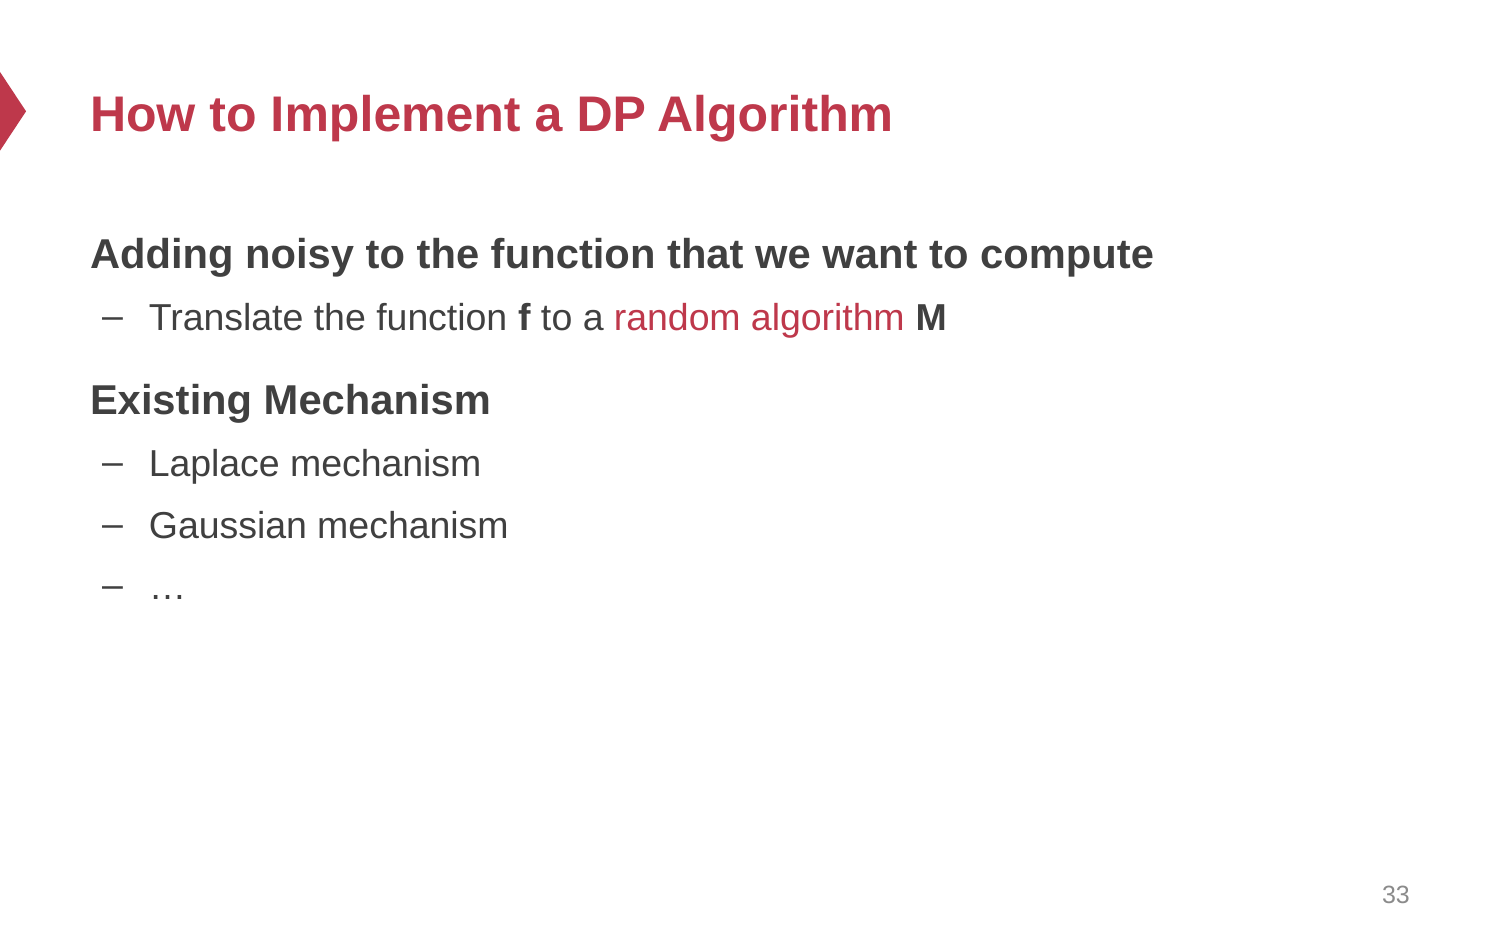

# How to Implement a DP Algorithm
Adding noisy to the function that we want to compute
Translate the function f to a random algorithm M
Existing Mechanism
Laplace mechanism
Gaussian mechanism
…
33